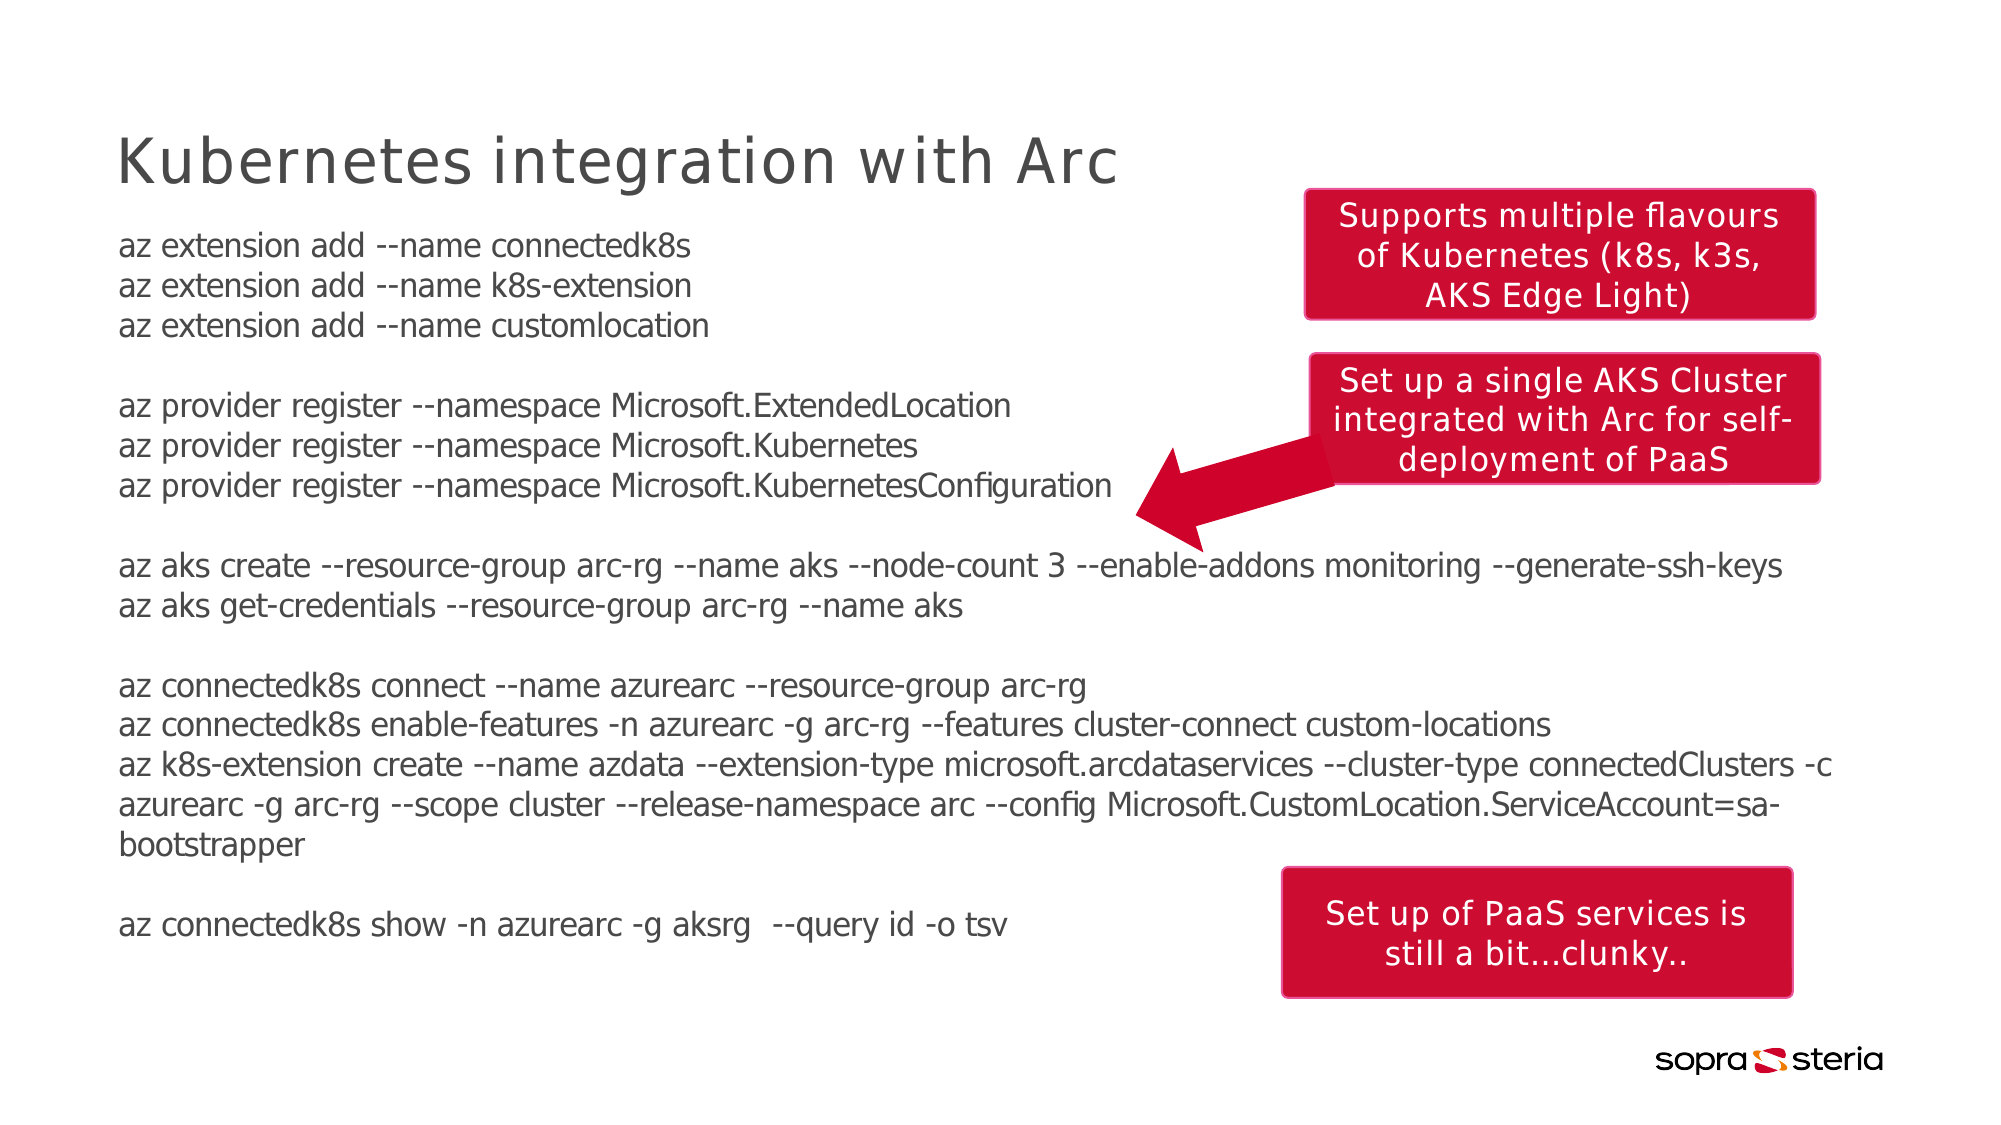

# Kubernetes integration with Arc
Supports multiple flavours of Kubernetes (k8s, k3s, AKS Edge Light)
az extension add --name connectedk8s
az extension add --name k8s-extension
az extension add --name customlocation

az provider register --namespace Microsoft.ExtendedLocation
az provider register --namespace Microsoft.Kubernetes
az provider register --namespace Microsoft.KubernetesConfiguration

az aks create --resource-group arc-rg --name aks --node-count 3 --enable-addons monitoring --generate-ssh-keys
az aks get-credentials --resource-group arc-rg --name aks

az connectedk8s connect --name azurearc --resource-group arc-rg
az connectedk8s enable-features -n azurearc -g arc-rg --features cluster-connect custom-locations
az k8s-extension create --name azdata --extension-type microsoft.arcdataservices --cluster-type connectedClusters -c azurearc -g arc-rg --scope cluster --release-namespace arc --config Microsoft.CustomLocation.ServiceAccount=sa-bootstrapper

az connectedk8s show -n azurearc -g aksrg  --query id -o tsv

Set up a single AKS Cluster integrated with Arc for self-deployment of PaaS

Set up of PaaS services is still a bit...clunky..